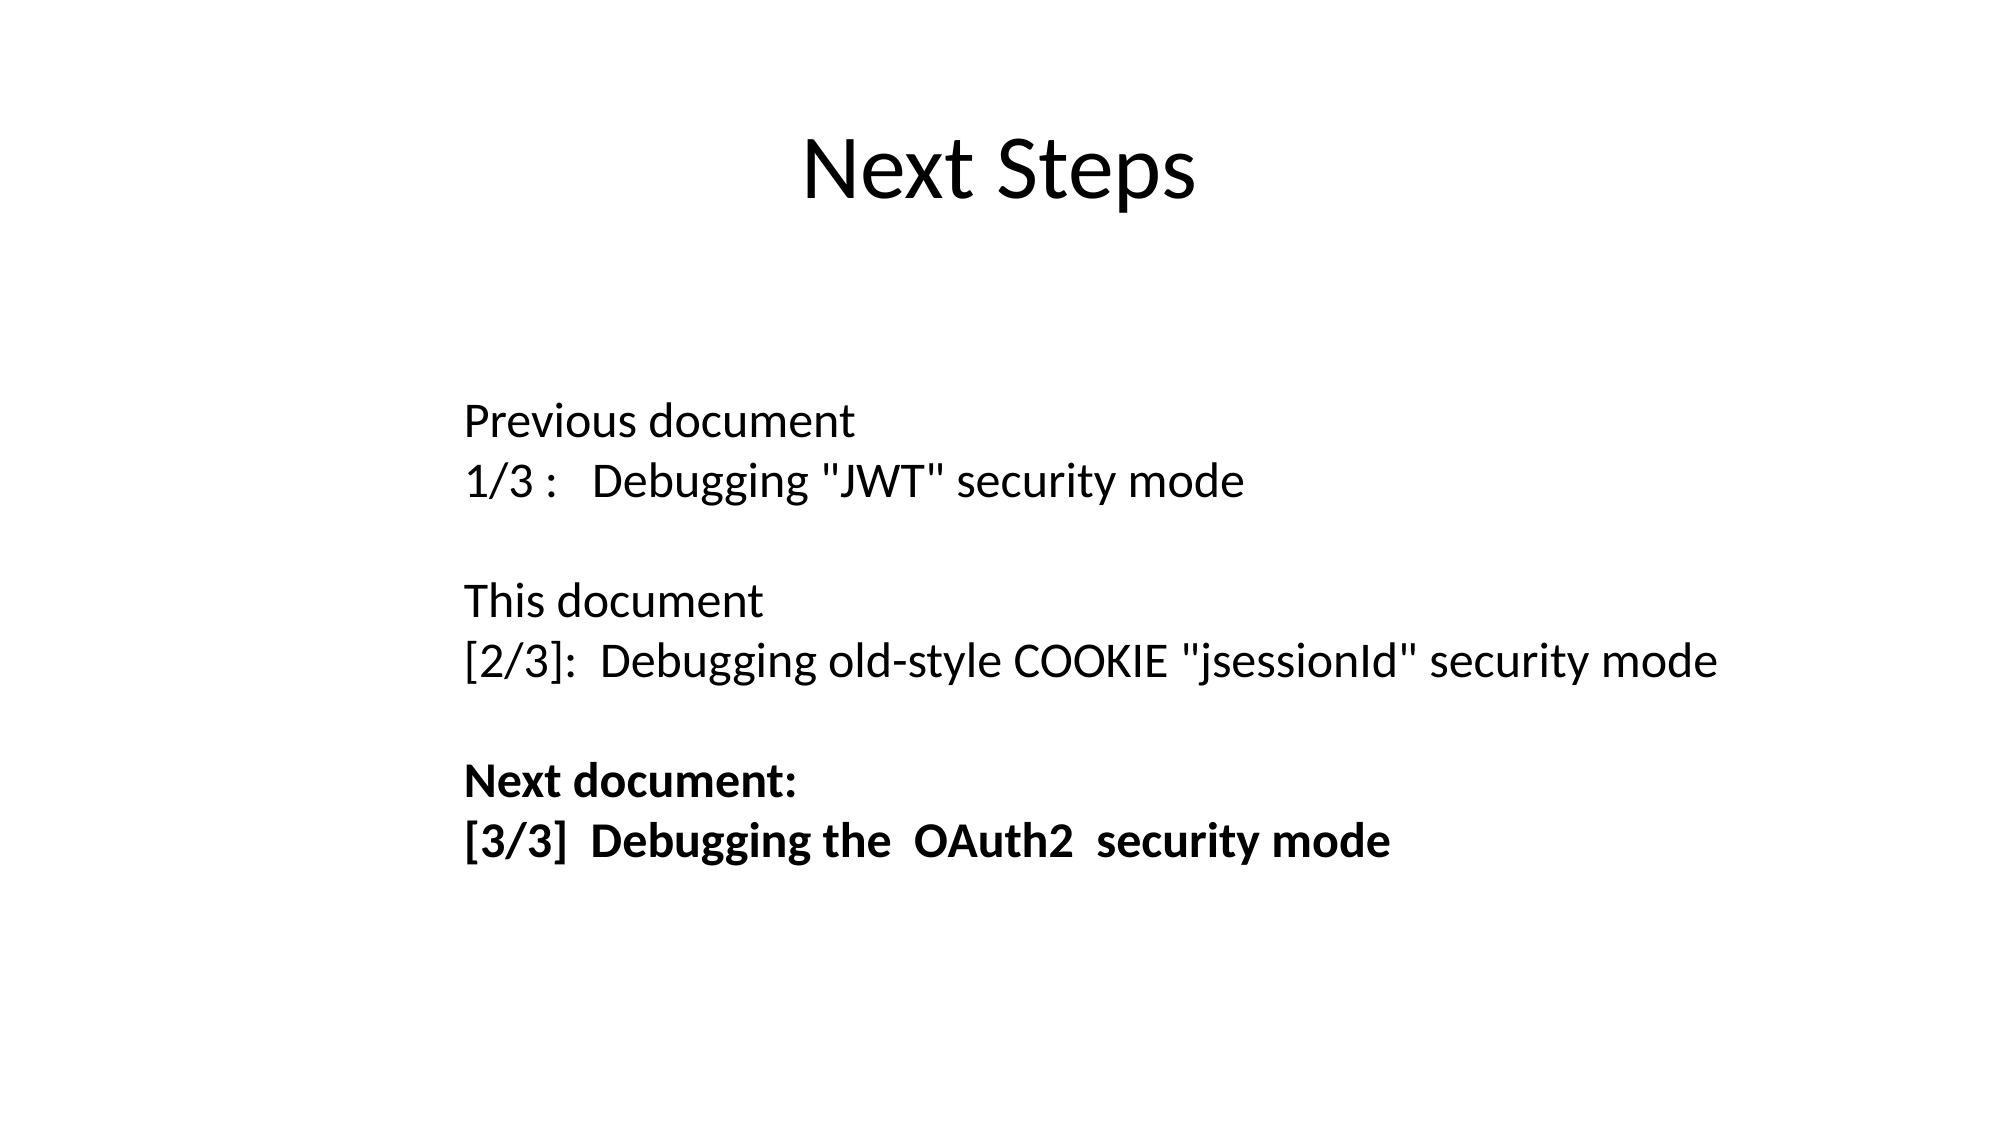

# Next Steps
Previous document
1/3 :   Debugging "JWT" security mode

This document
[2/3]:  Debugging old-style COOKIE "jsessionId" security mode

Next document:
[3/3]  Debugging the  OAuth2  security mode